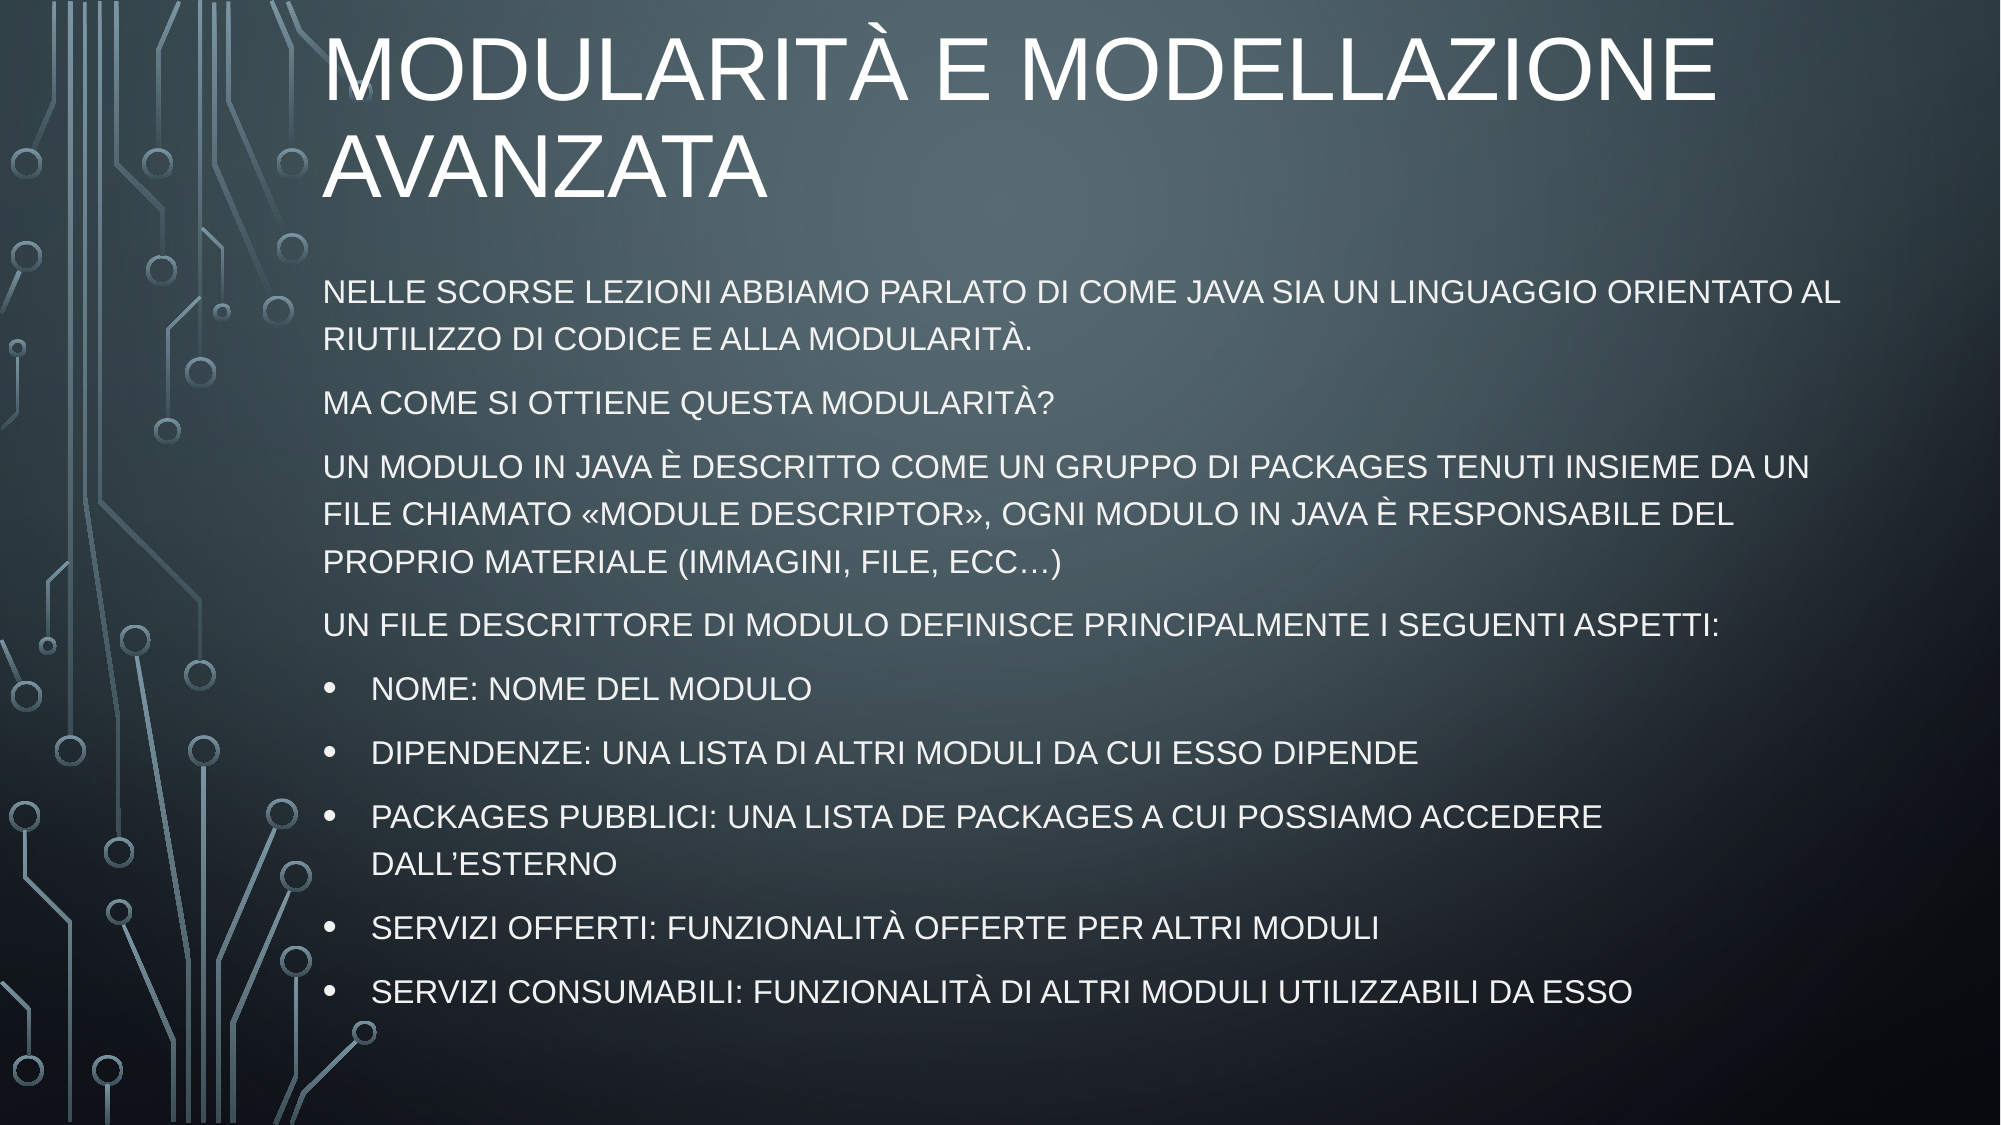

# modularità e modellazione avanzata
Nelle scorse lezioni abbiamo parlato di come java sia un linguaggio orientato al riutilizzo di codice e alla modularità.
Ma come si ottiene questa modularità?
Un modulo in java è descritto come un gruppo di packages tenuti insieme da un file chiamato «module descriptor», ogni modulo in java è responsabile del proprio materiale (immagini, file, ecc…)
Un file descrittore di modulo definisce principalmente i seguenti aspetti:
Nome: nome del modulo
Dipendenze: una lista di altri moduli da cui esso dipende
Packages pubblici: una lista de packages a cui possiamo accedere dall’esterno
Servizi offerti: funzionalità offerte per altri moduli
Servizi consumabili: funzionalità di altri moduli utilizzabili da esso